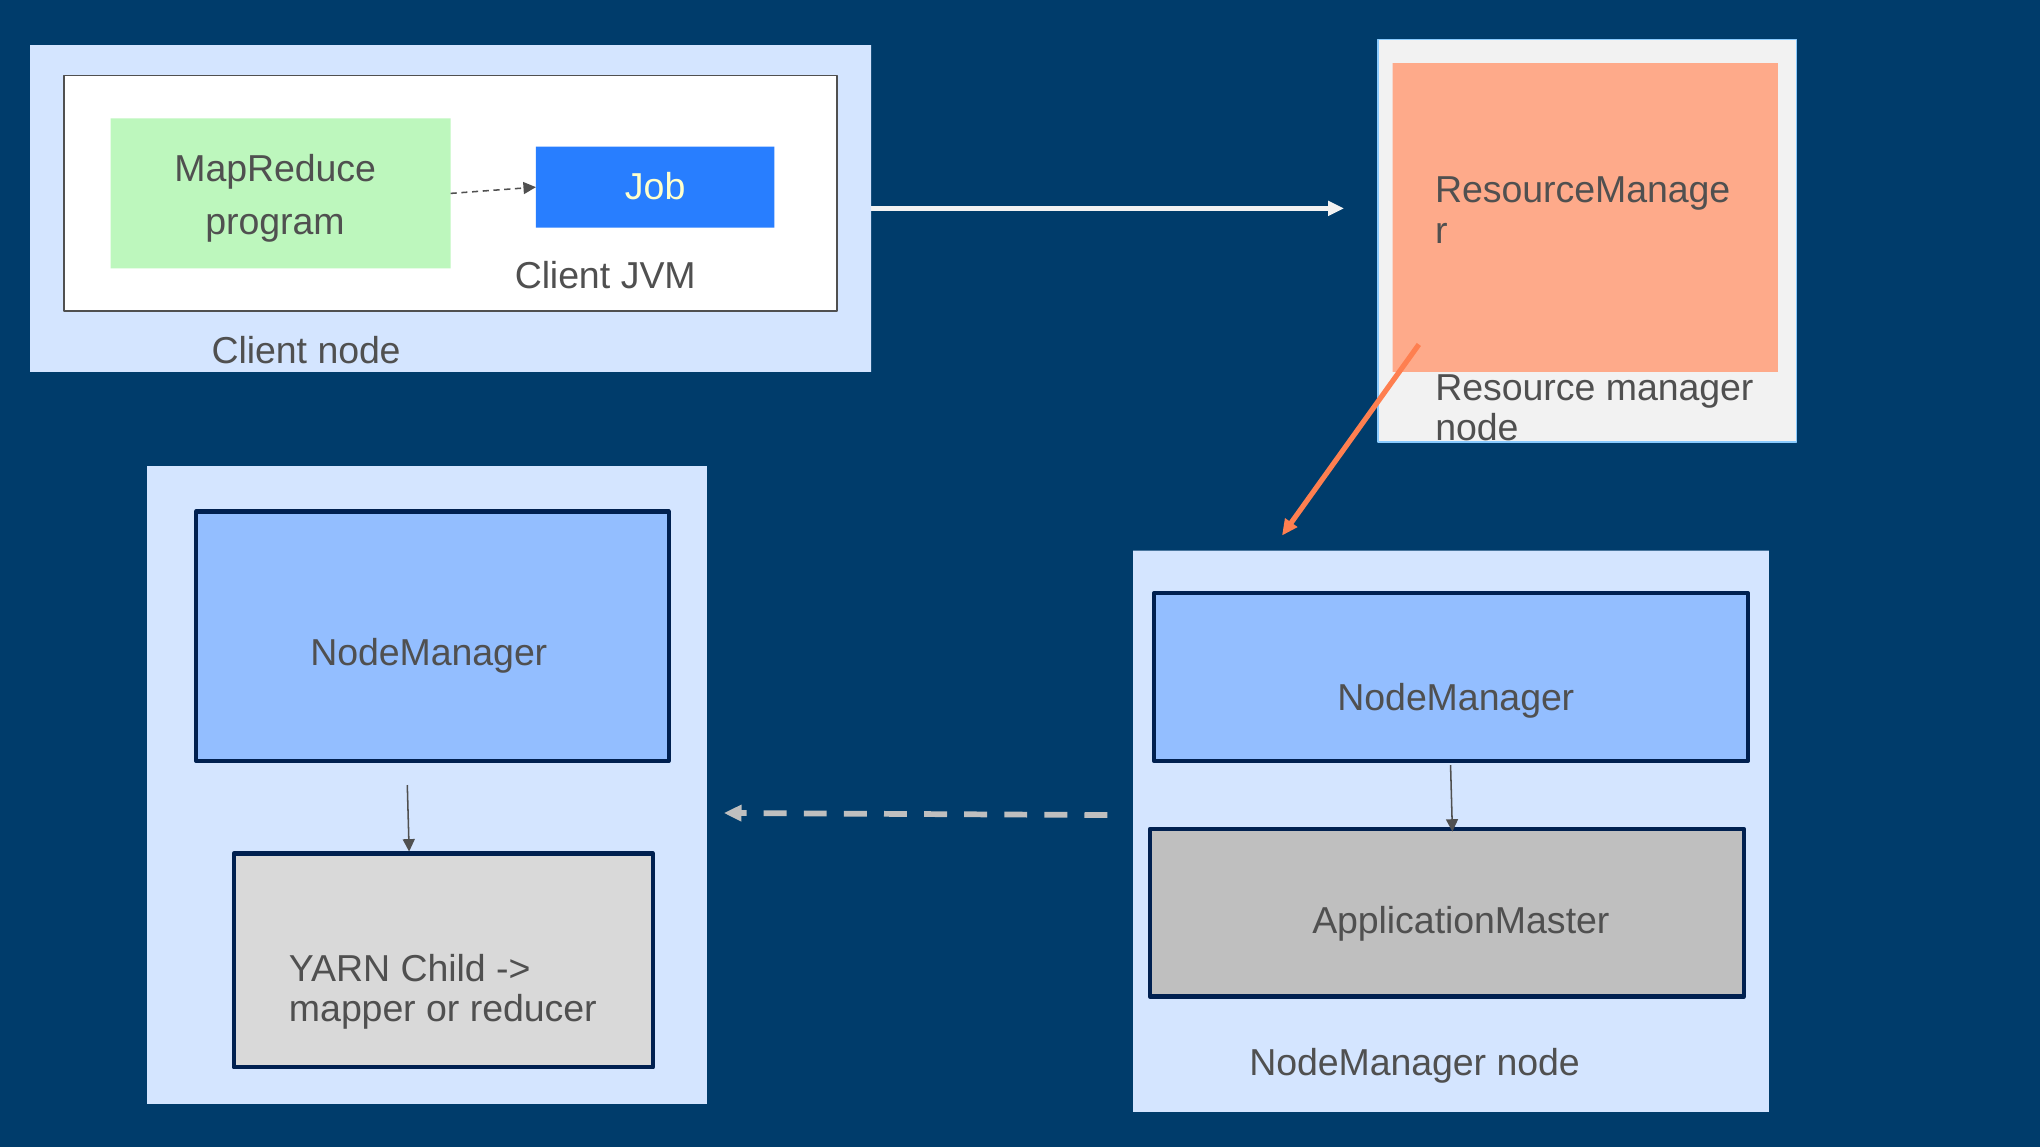

MapReduce
program
Job
ResourceManager
Client JVM
Client node
Resource manager node

NodeManager
NodeManager

ApplicationMaster
YARN Child -> mapper or reducer
NodeManager node